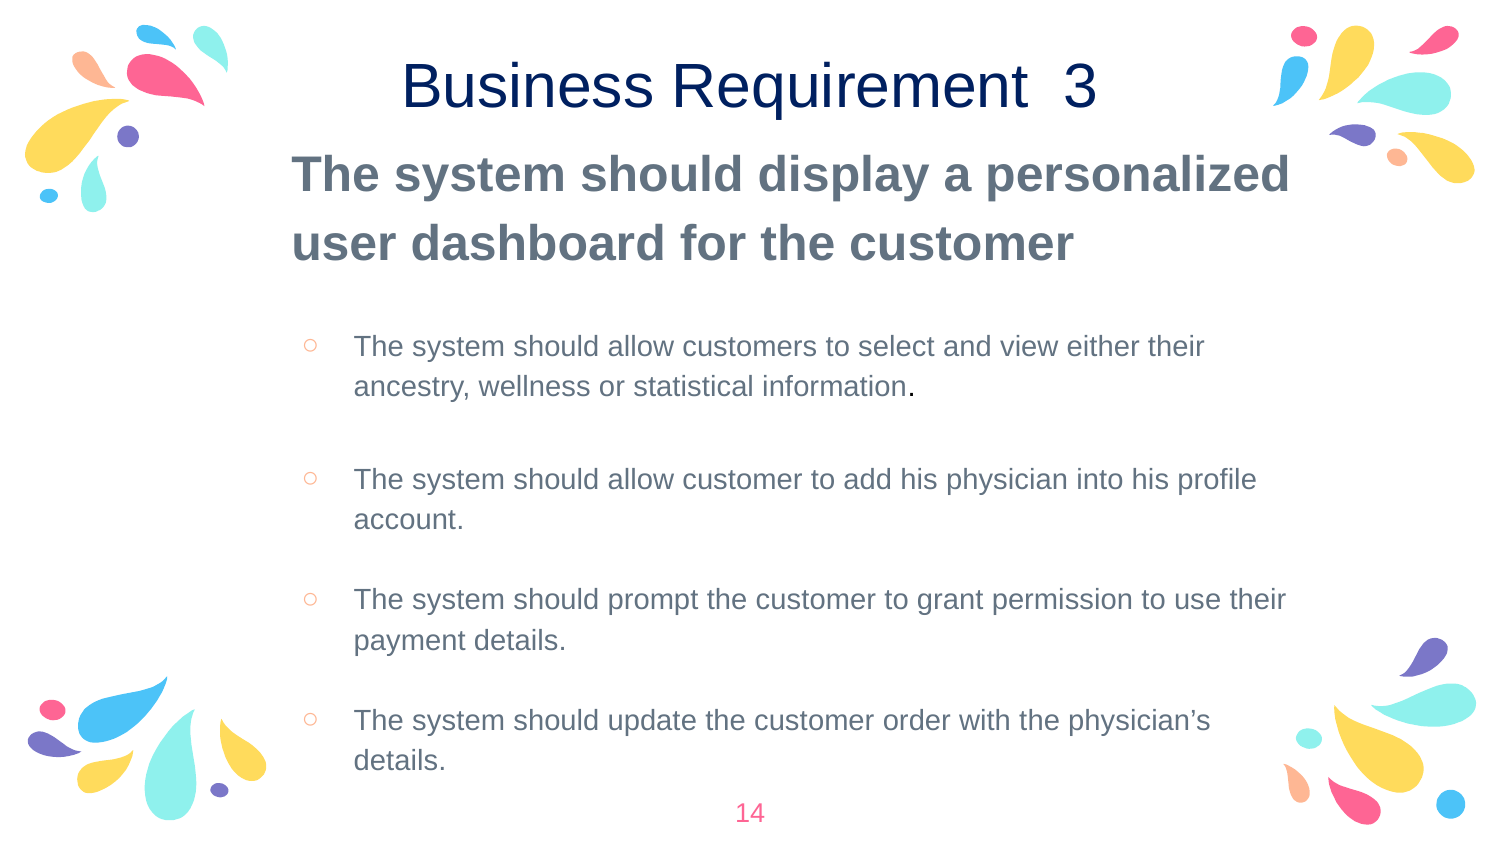

# Business Requirement  3
The system should display a personalized user dashboard for the customer

The system should allow customers to select and view either their ancestry, wellness or statistical information.

The system should allow customer to add his physician into his profile account.

The system should prompt the customer to grant permission to use their payment details.

The system should update the customer order with the physician’s details.

14